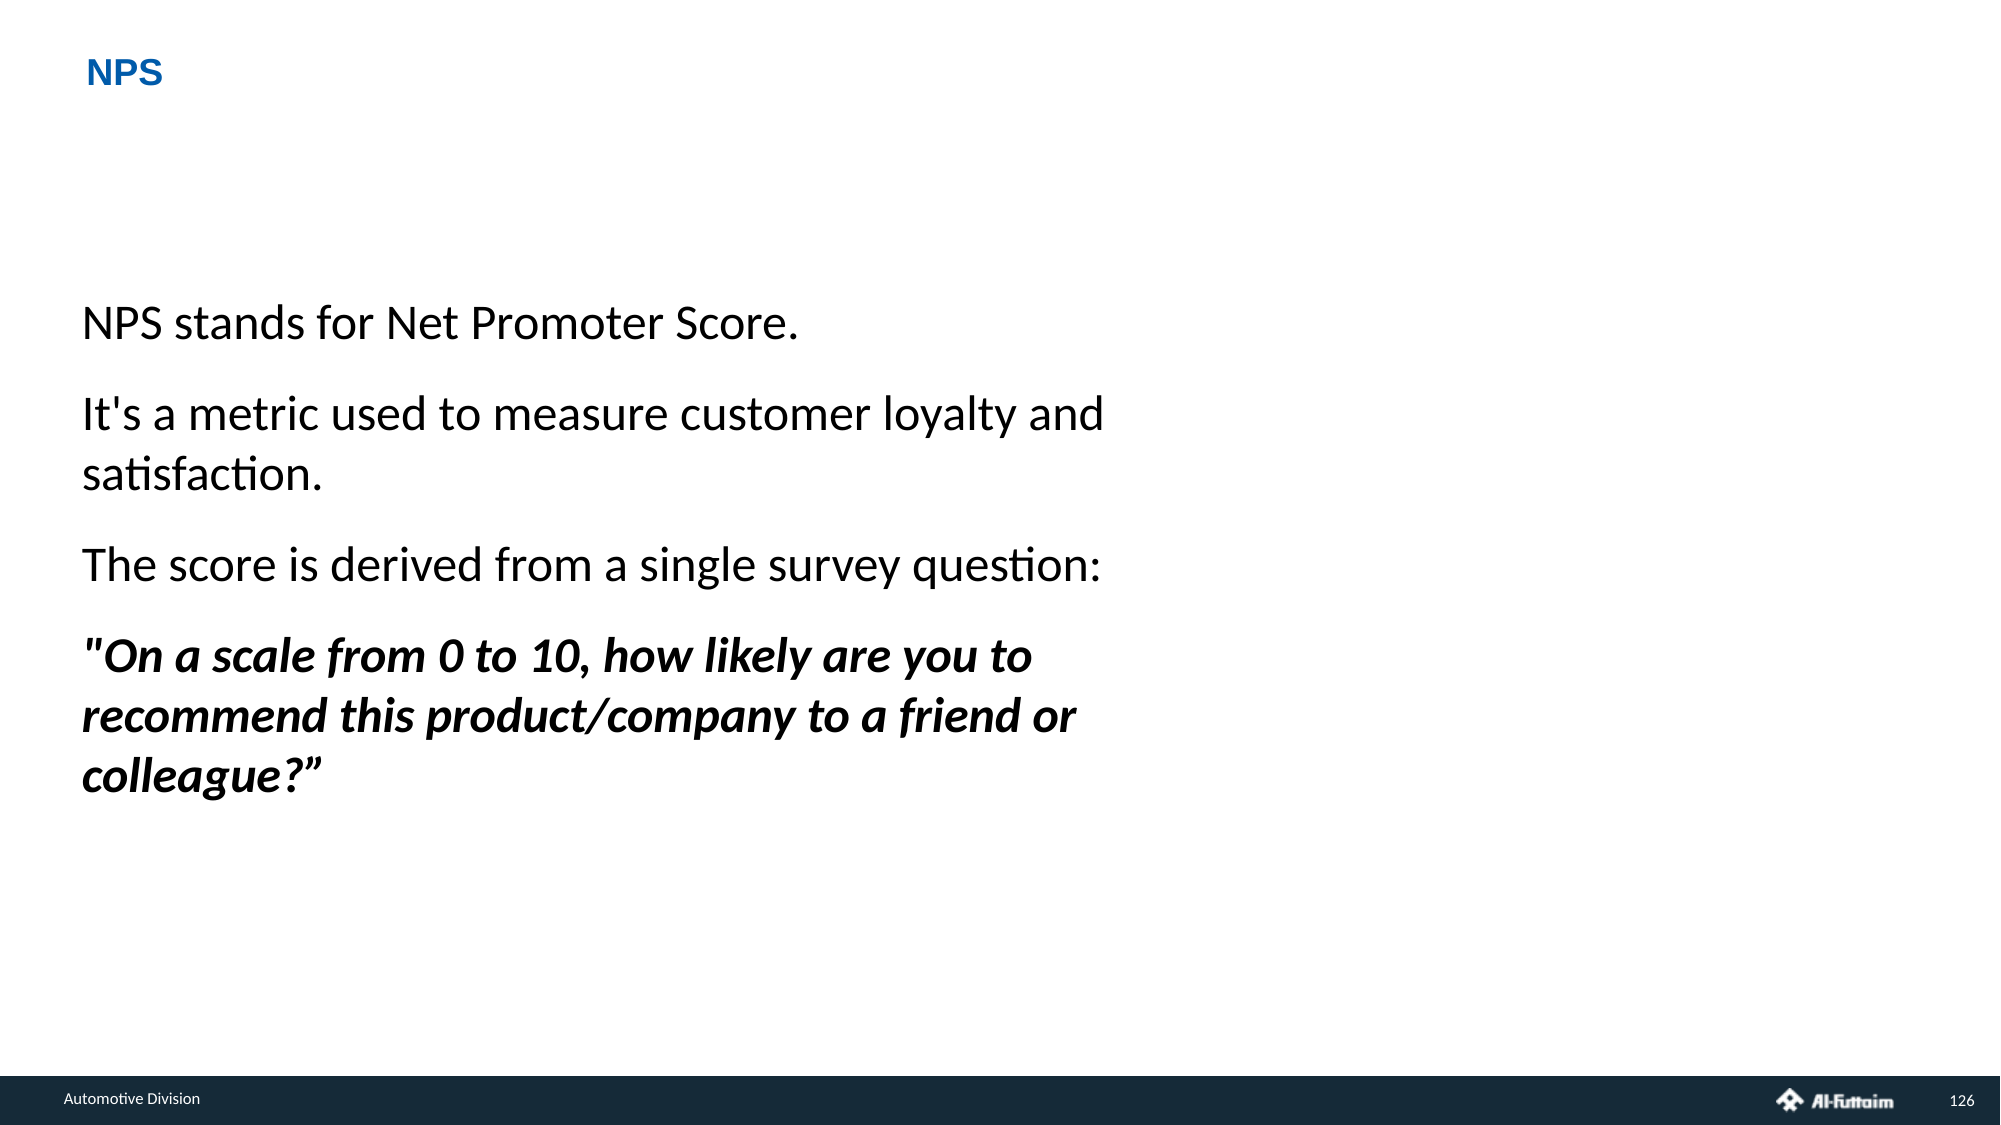

NPS
NPS stands for Net Promoter Score.
It's a metric used to measure customer loyalty and satisfaction.
The score is derived from a single survey question:
"On a scale from 0 to 10, how likely are you to recommend this product/company to a friend or colleague?”